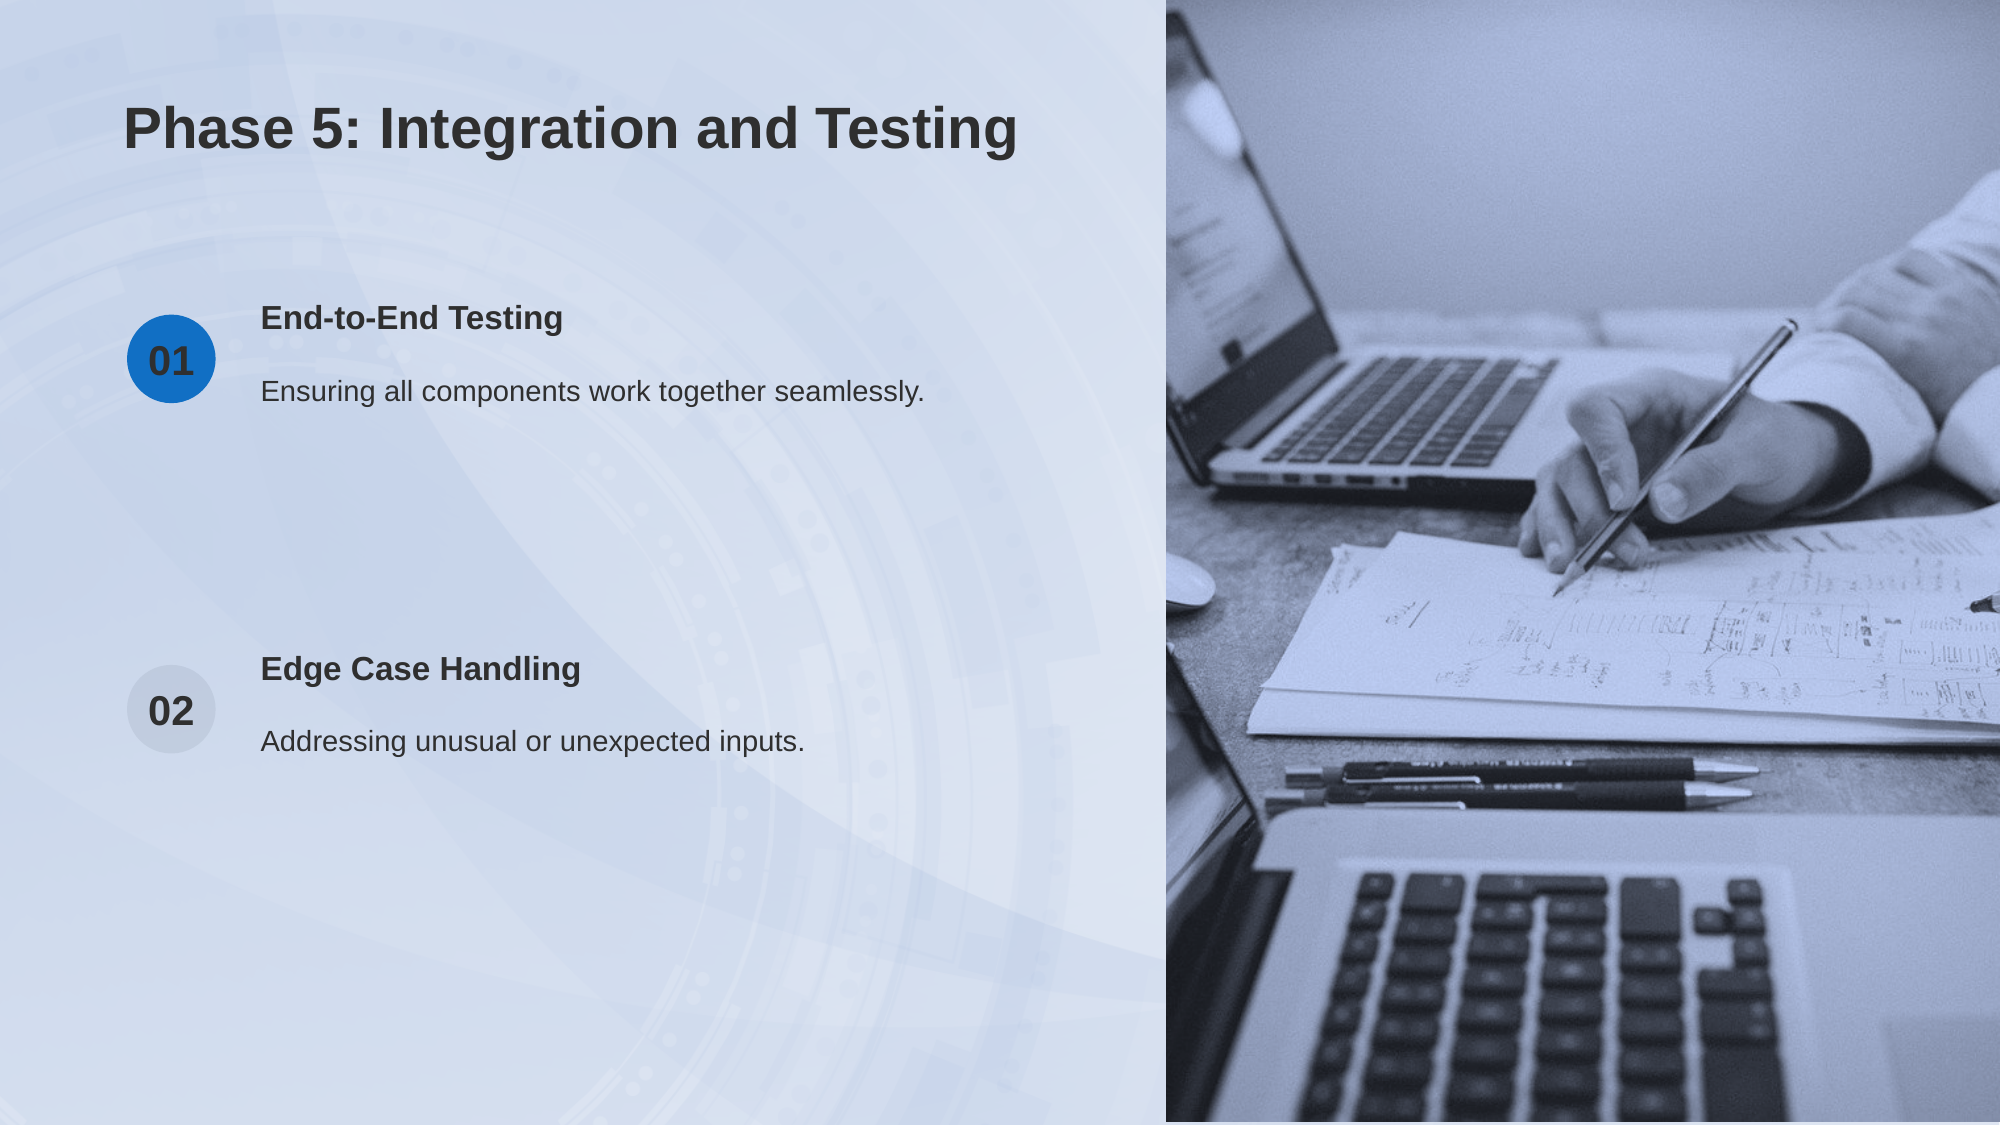

# Phase 5: Integration and Testing

End-to-End Testing
01
Ensuring all components work together seamlessly.
Edge Case Handling
02
Addressing unusual or unexpected inputs.